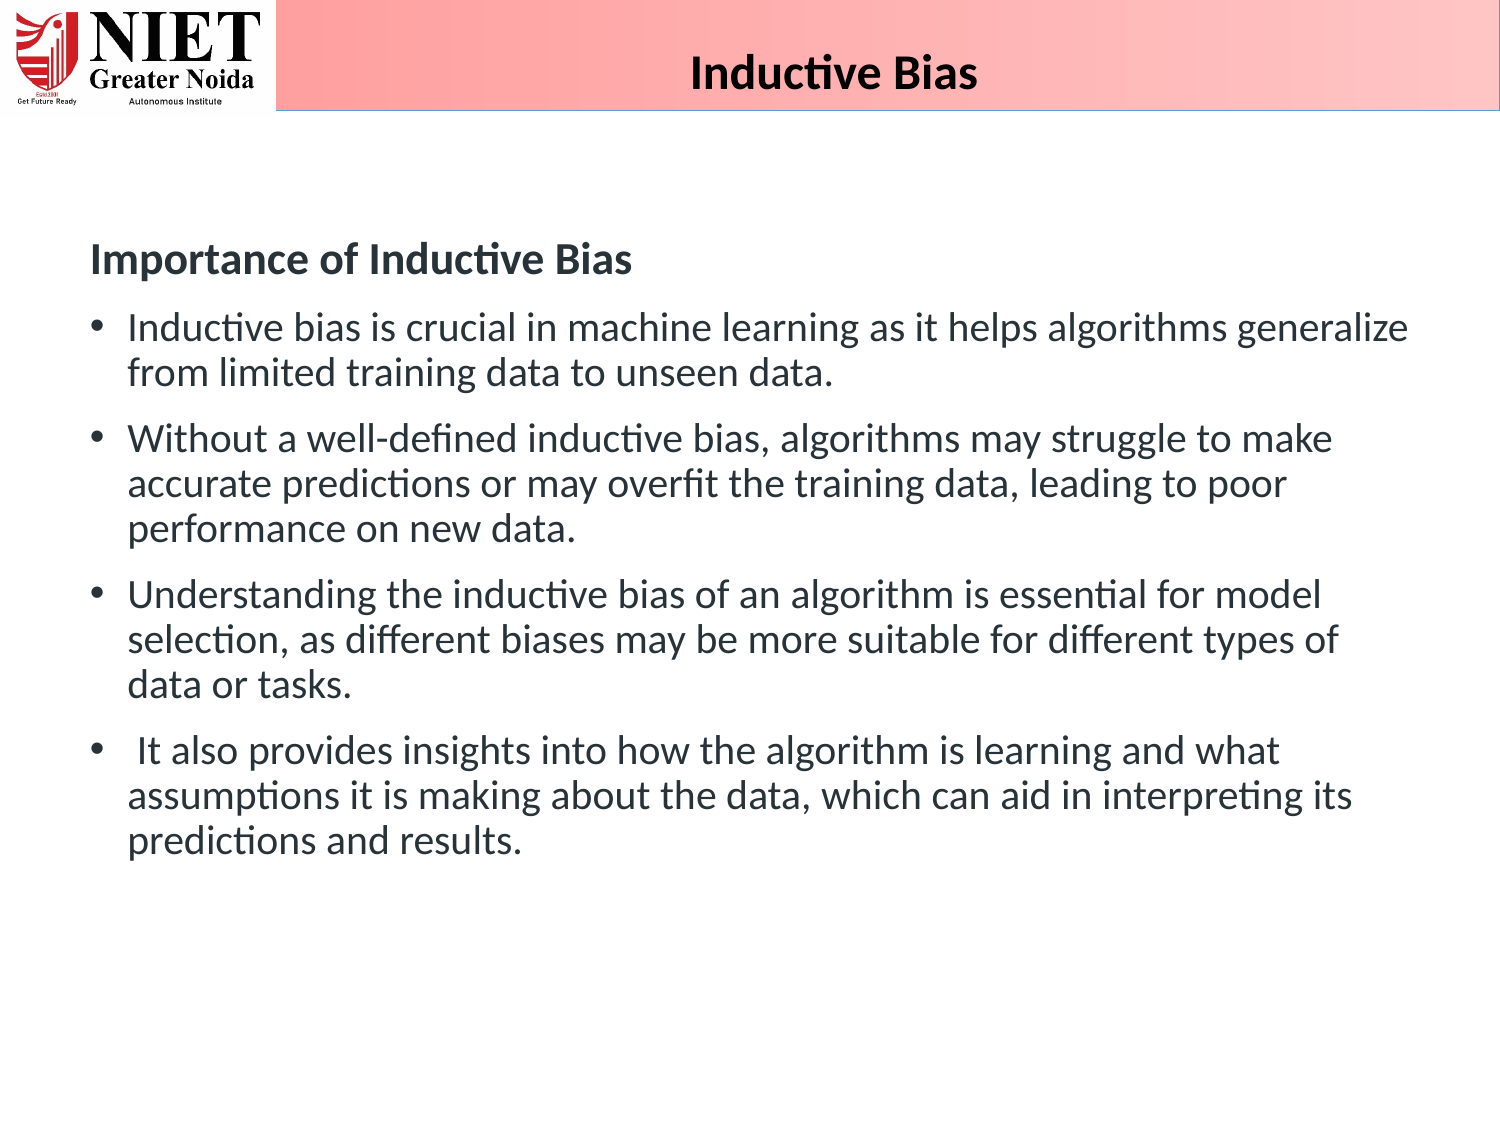

Inductive Bias

Importance of Inductive Bias
Inductive bias is crucial in machine learning as it helps algorithms generalize from limited training data to unseen data.
Without a well-defined inductive bias, algorithms may struggle to make accurate predictions or may overfit the training data, leading to poor performance on new data.
Understanding the inductive bias of an algorithm is essential for model selection, as different biases may be more suitable for different types of data or tasks.
 It also provides insights into how the algorithm is learning and what assumptions it is making about the data, which can aid in interpreting its predictions and results.